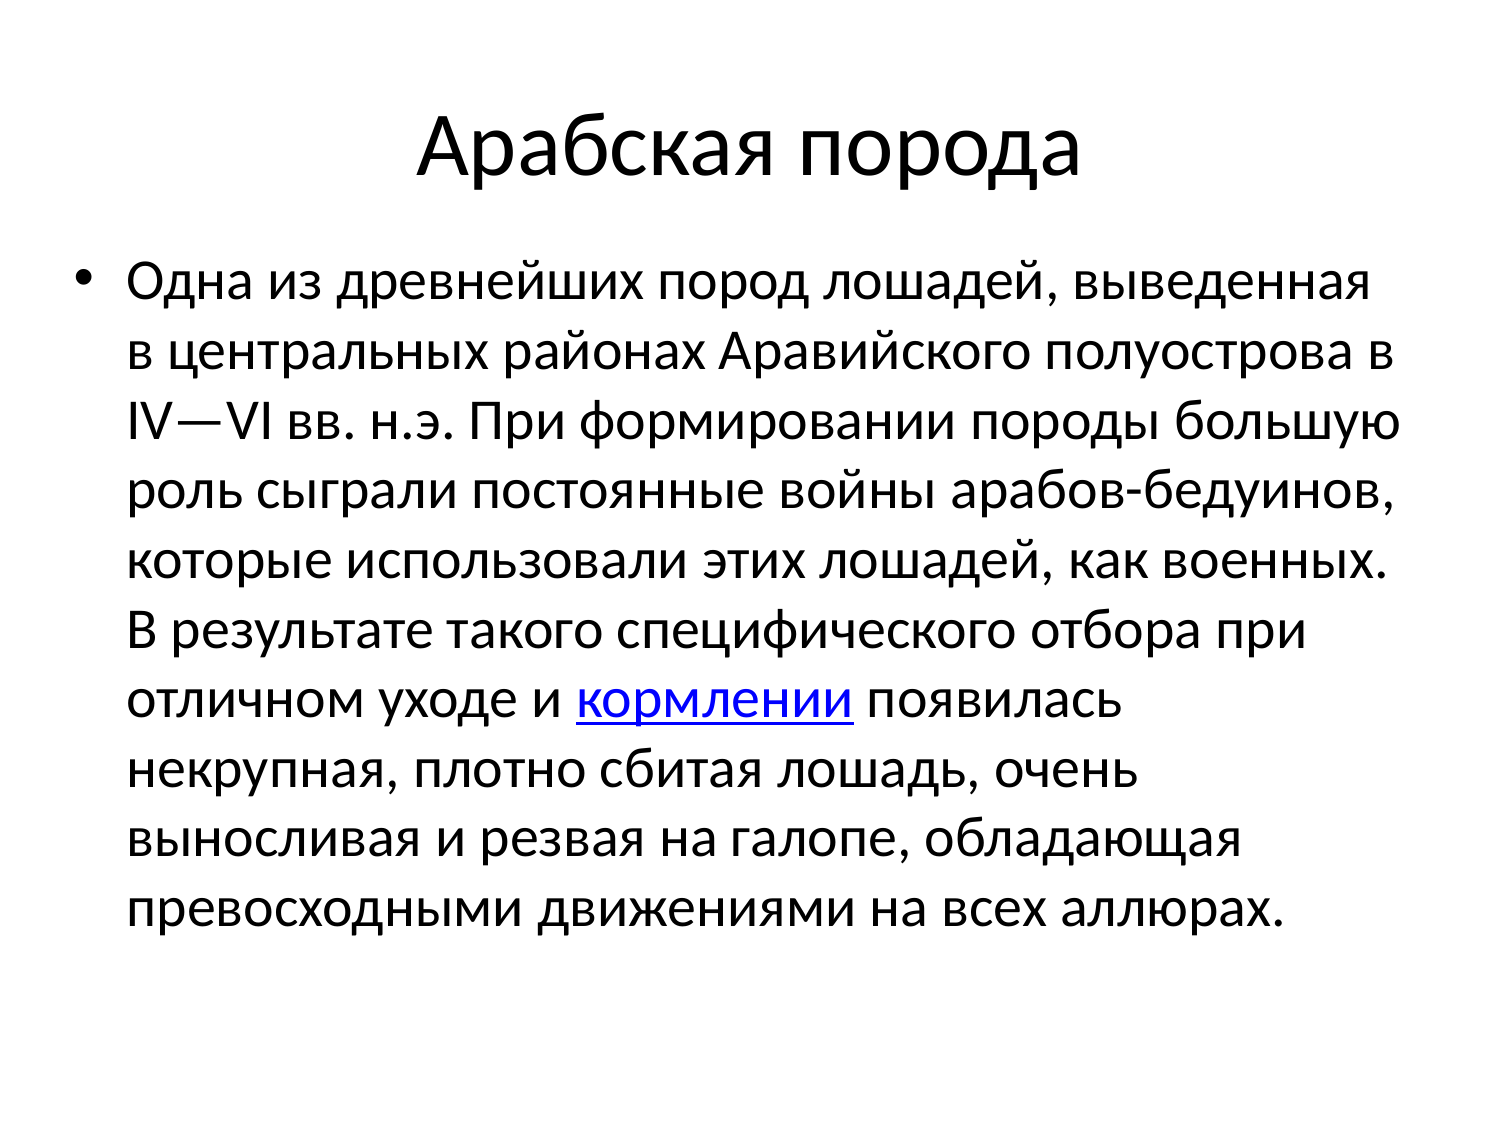

# Арабская порода
Одна из древнейших пород лошадей, выведенная в центральных районах Аравийского полуострова в IV—VI вв. н.э. При формировании породы большую роль сыграли постоянные войны арабов-бедуинов, которые использовали этих лошадей, как военных. В результате такого специфического отбора при отличном уходе и кормлении появилась некрупная, плотно сбитая лошадь, очень выносливая и резвая на галопе, обладающая превосходными движениями на всех аллюрах.